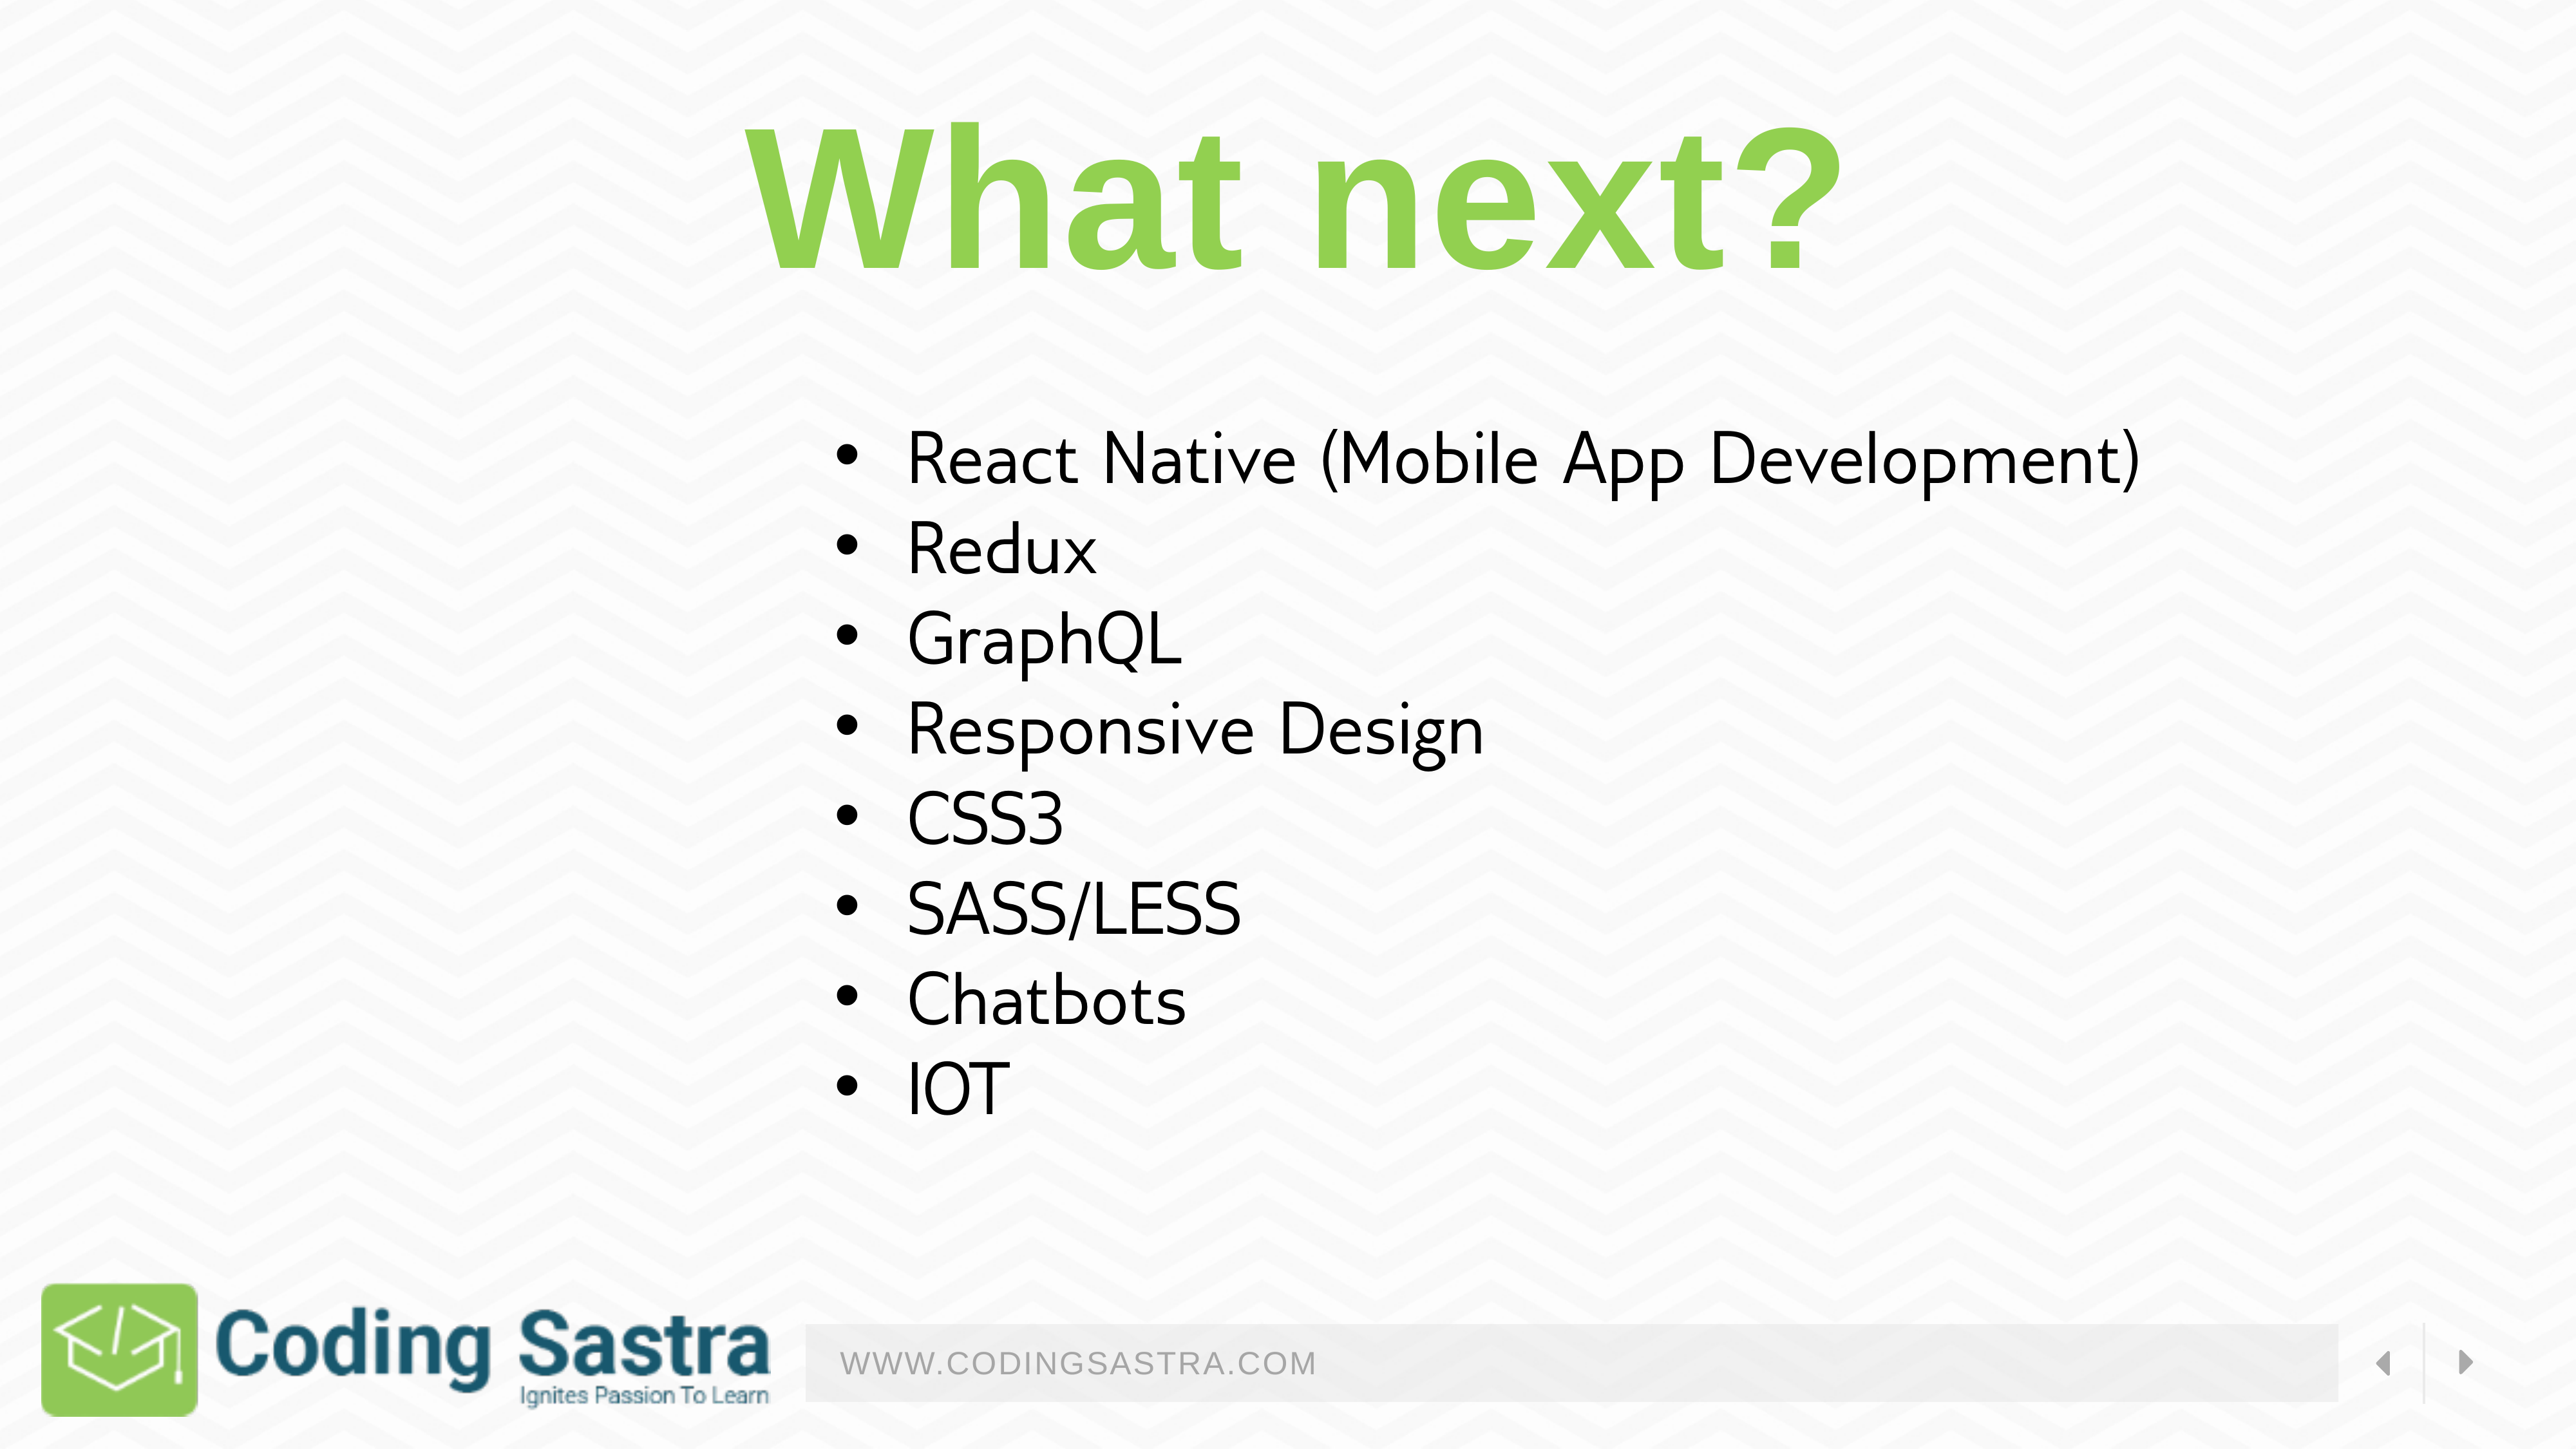

What next?
React Native (Mobile App Development)
Redux
GraphQL
Responsive Design
CSS3
SASS/LESS
Chatbots
IOT